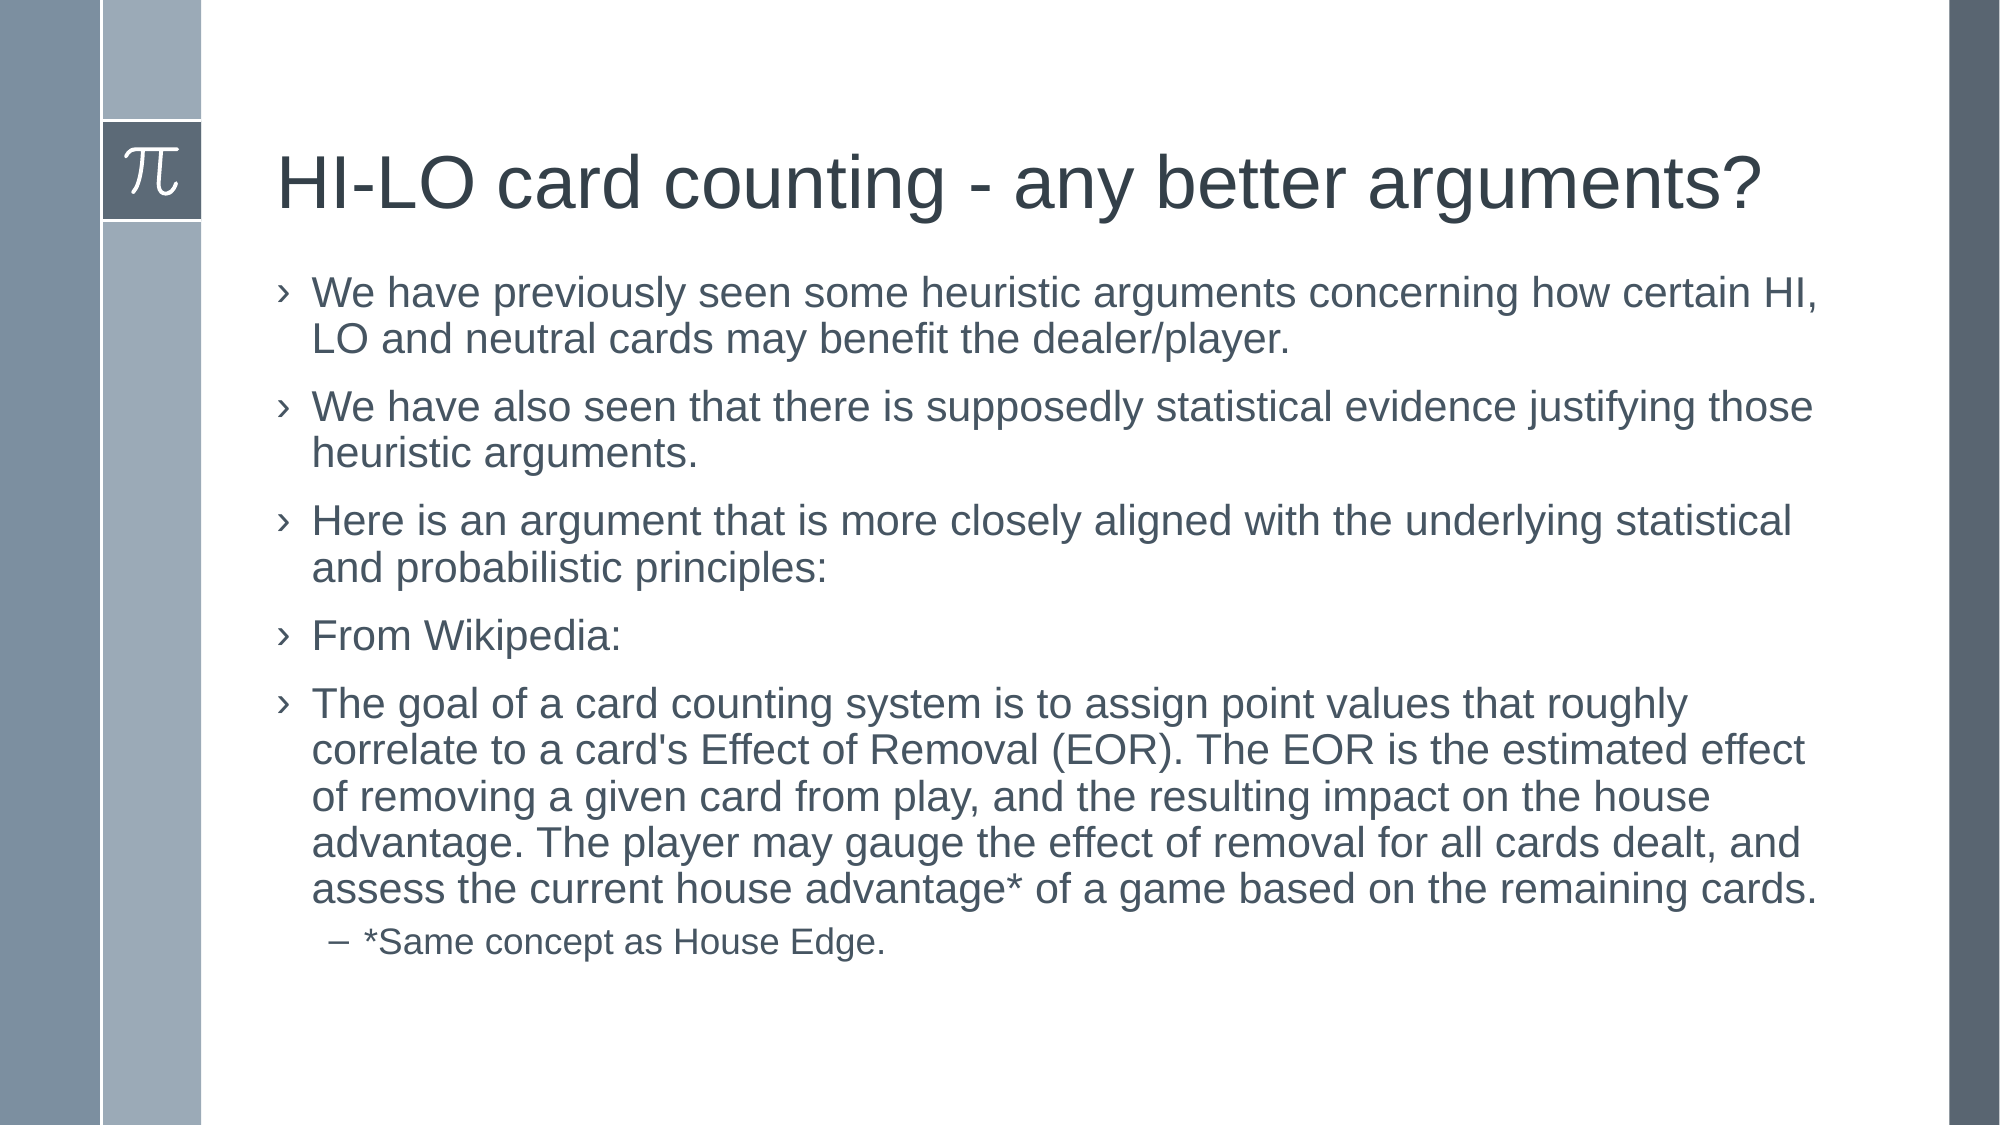

# HI-LO card counting - any better arguments?
We have previously seen some heuristic arguments concerning how certain HI, LO and neutral cards may benefit the dealer/player.
We have also seen that there is supposedly statistical evidence justifying those heuristic arguments.
Here is an argument that is more closely aligned with the underlying statistical and probabilistic principles:
From Wikipedia:
The goal of a card counting system is to assign point values that roughly correlate to a card's Effect of Removal (EOR). The EOR is the estimated effect of removing a given card from play, and the resulting impact on the house advantage. The player may gauge the effect of removal for all cards dealt, and assess the current house advantage* of a game based on the remaining cards.
*Same concept as House Edge.